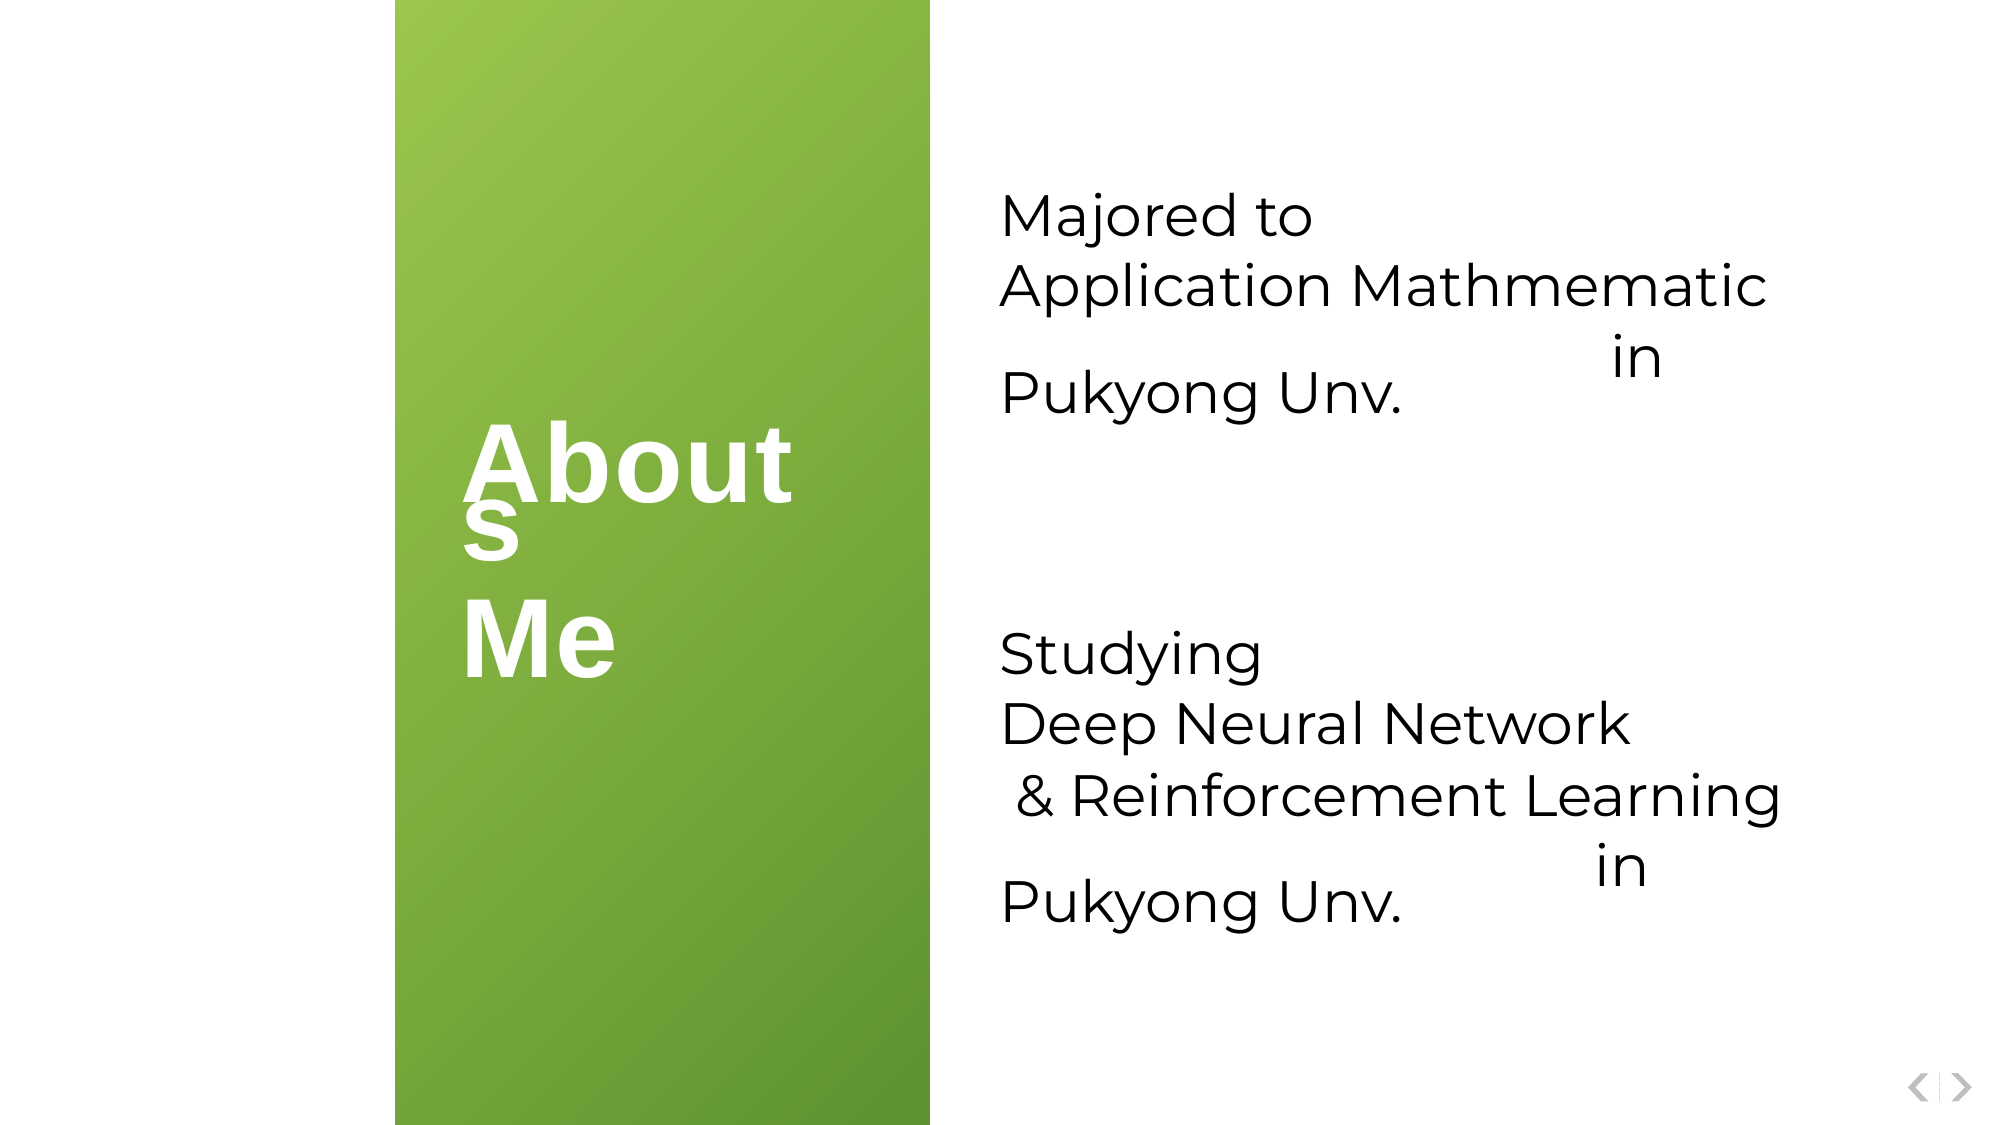

Majored to

Application Mathmematic

                                        in Pukyong Unv.
Abouts

Me
Studying

Deep Neural Network

 & Reinforcement Learning

                                       in Pukyong Unv.